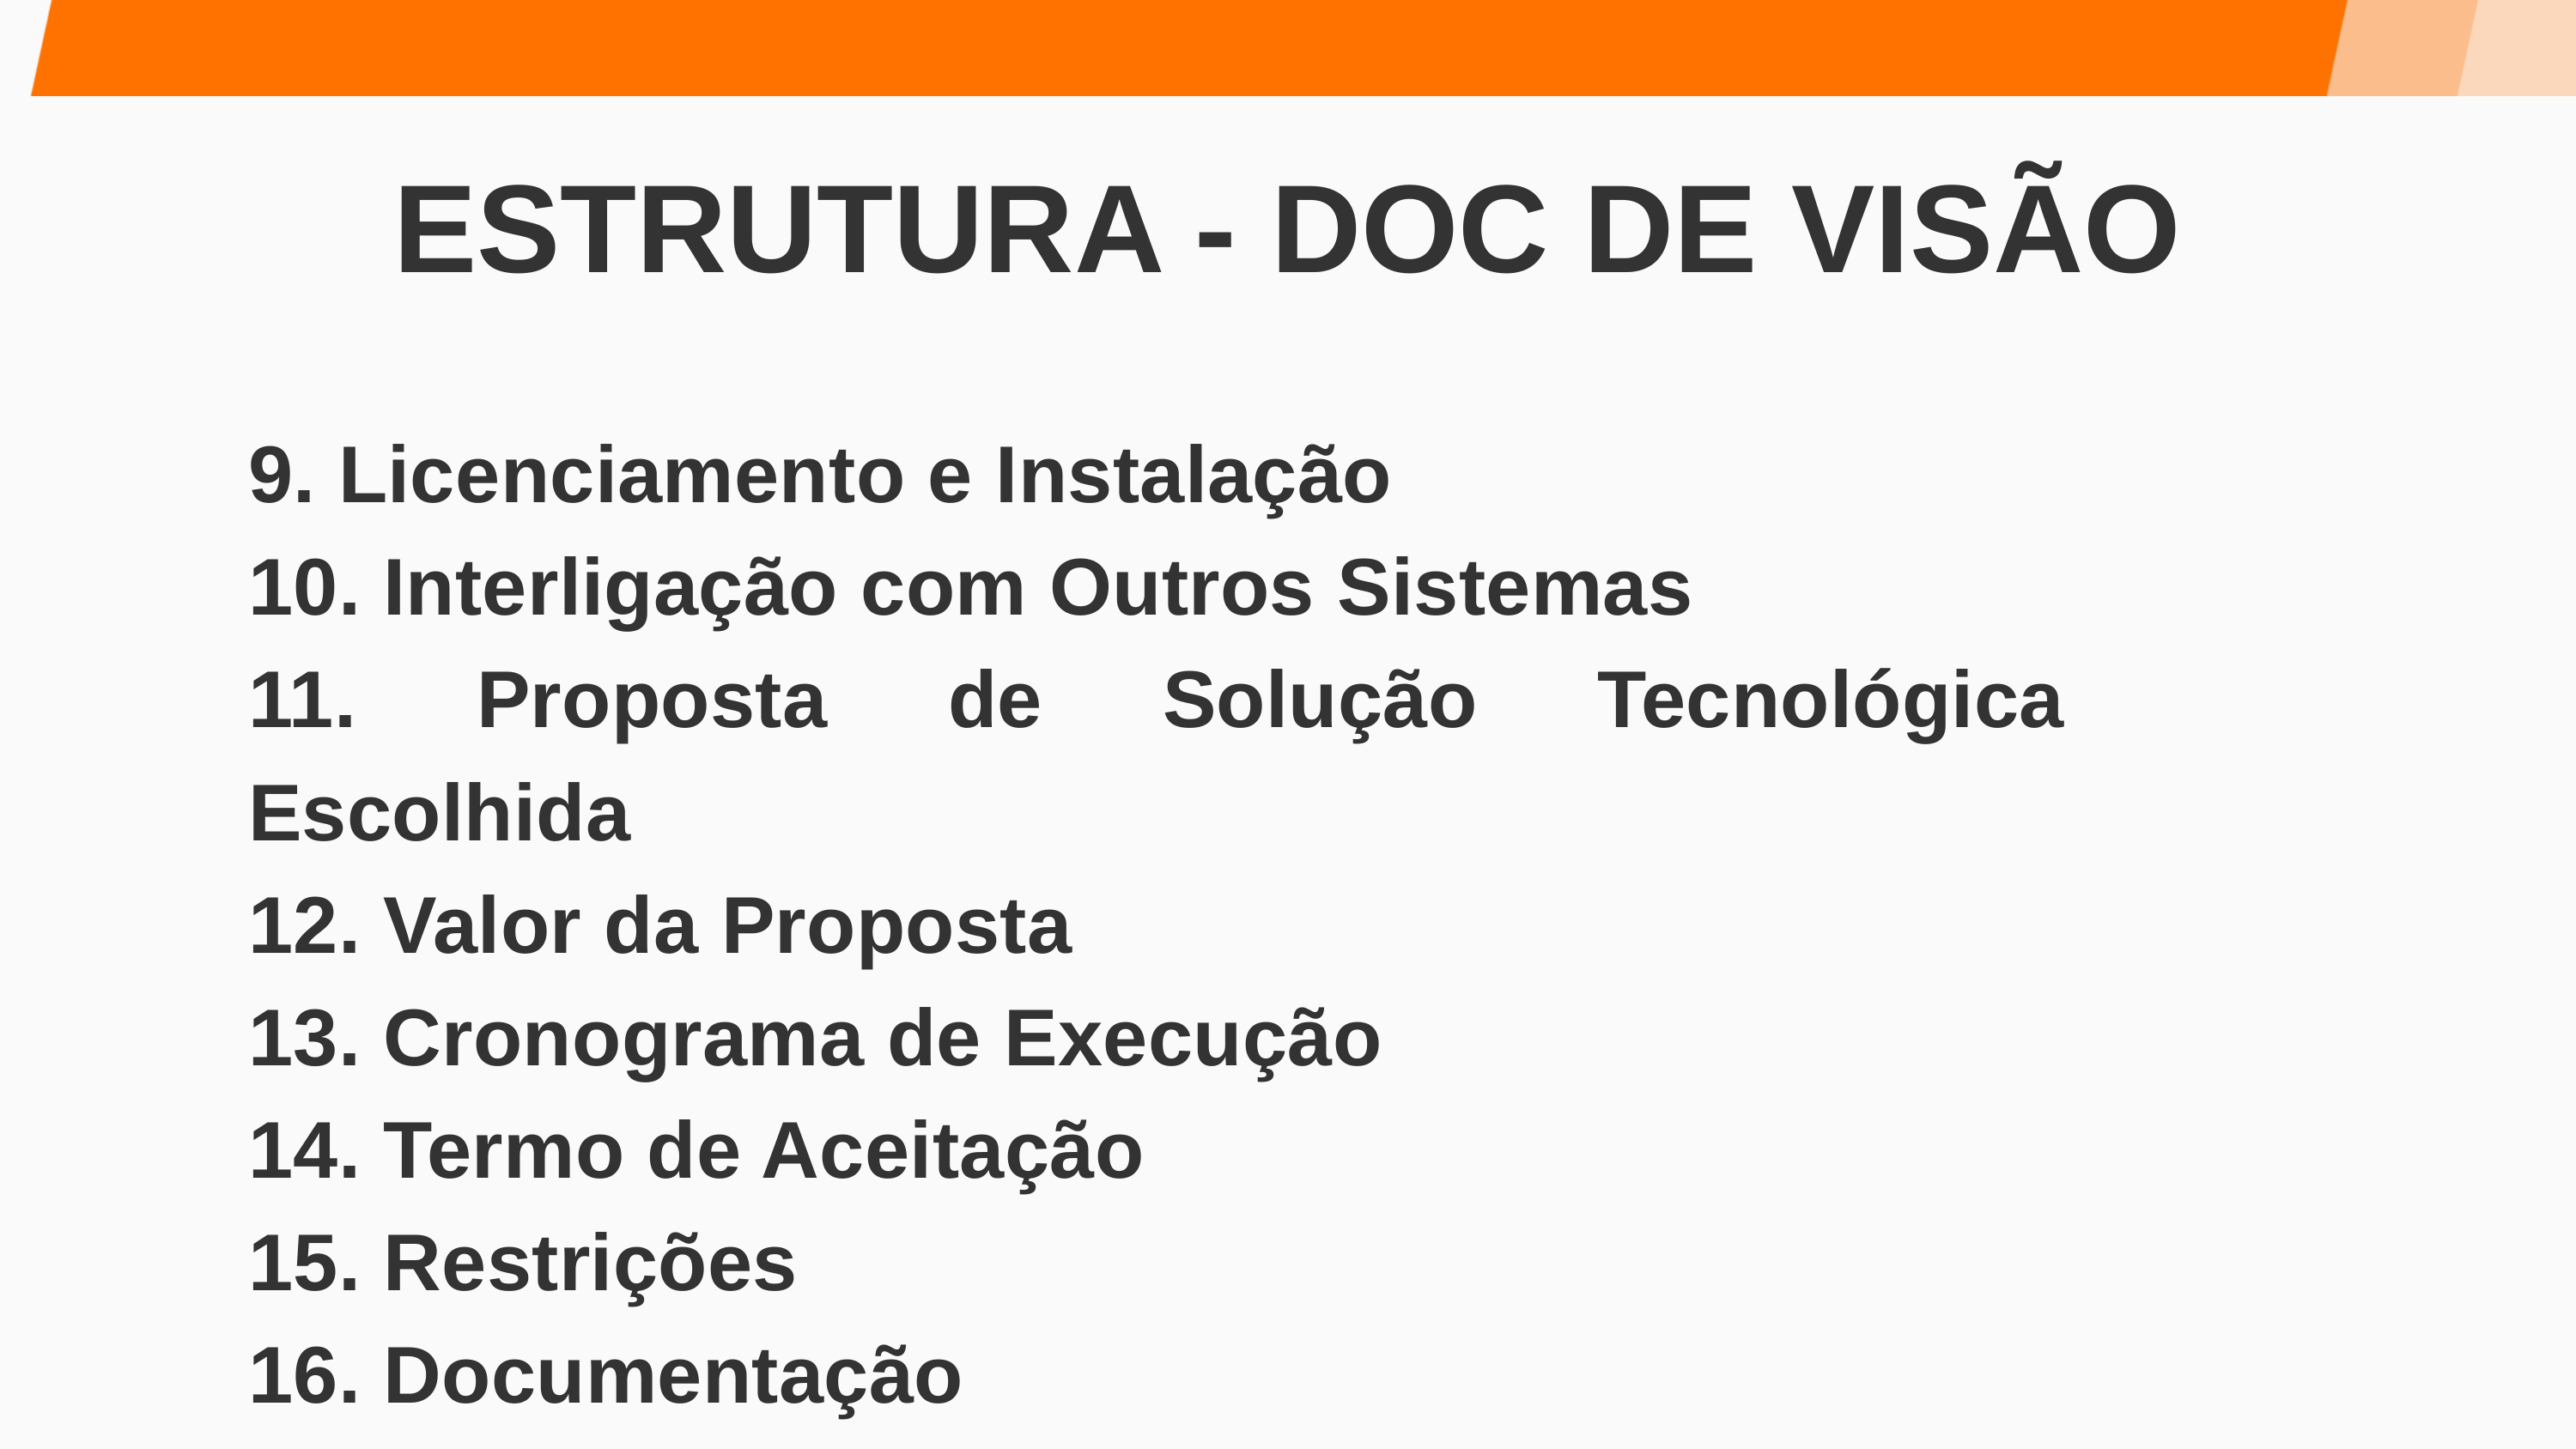

ESTRUTURA - DOC DE VISÃO
9. Licenciamento e Instalação
10. Interligação com Outros Sistemas
11. Proposta de Solução Tecnológica Escolhida
12. Valor da Proposta
13. Cronograma de Execução
14. Termo de Aceitação
15. Restrições
16. Documentação
17. Versionamento